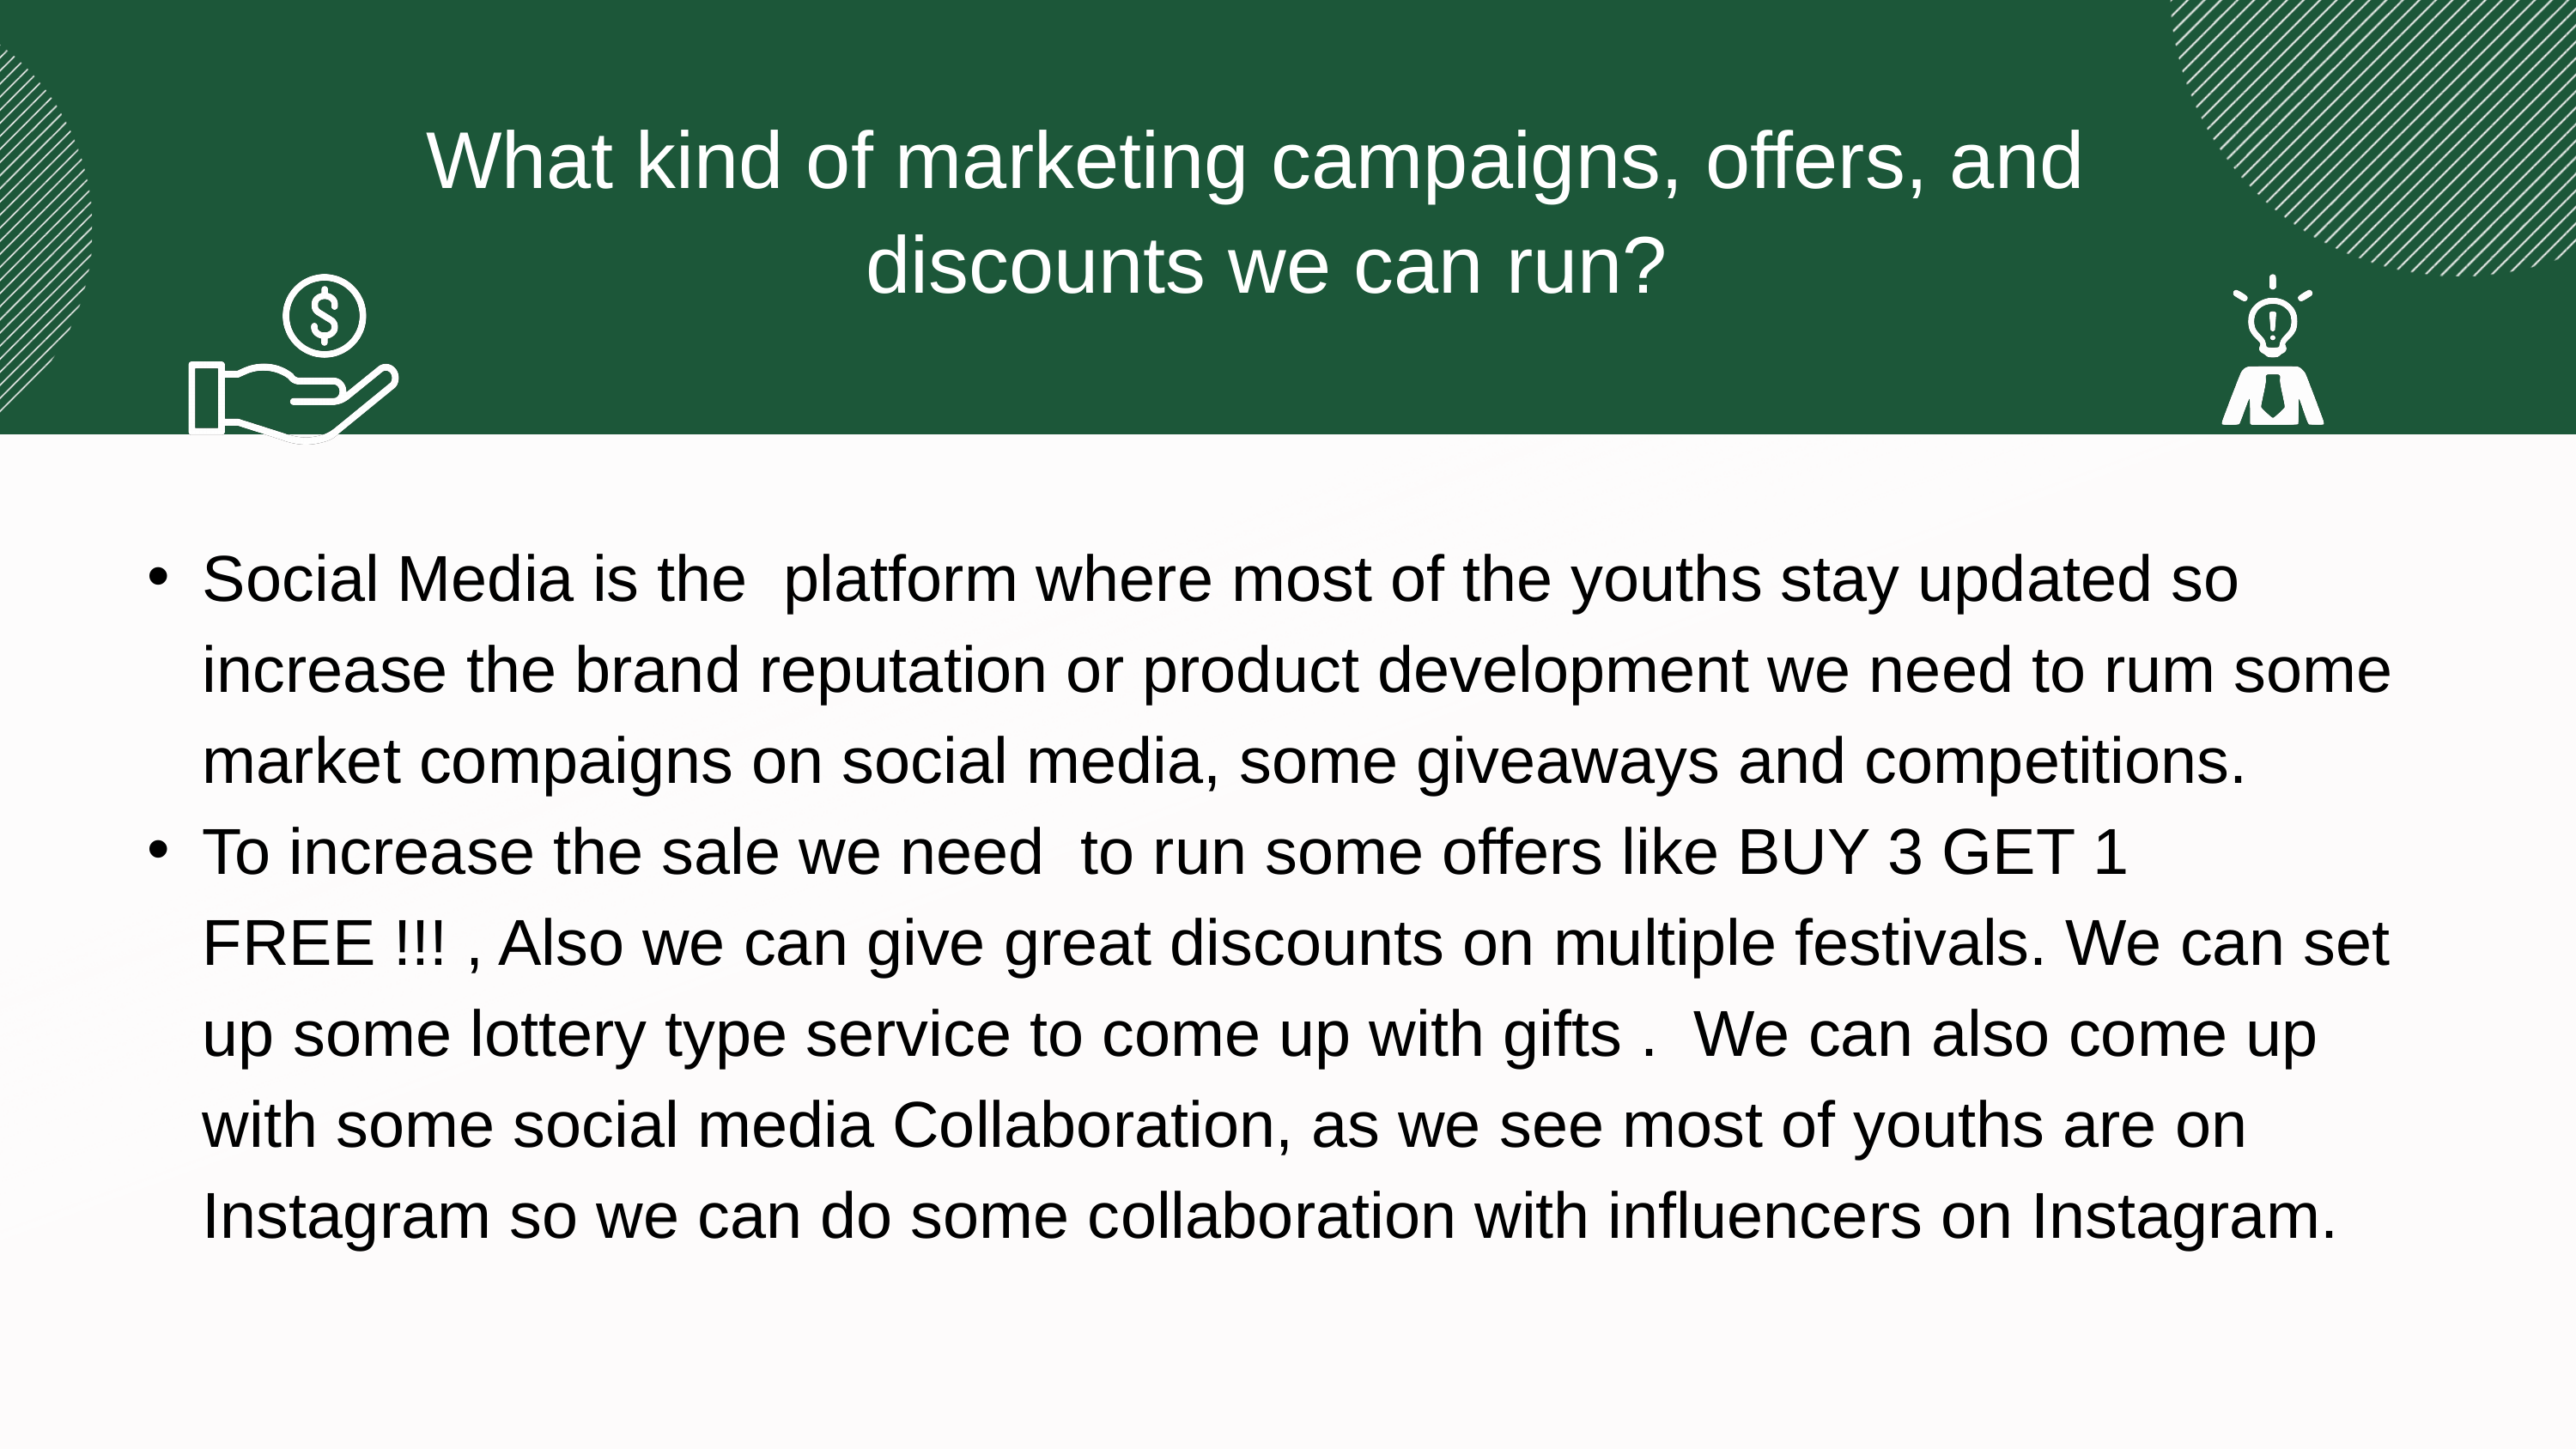

What kind of marketing campaigns, offers, and
discounts we can run?

Social Media is the  platform where most of the youths stay updated so increase the brand reputation or product development we need to rum some market compaigns on social media, some giveaways and competitions.
To increase the sale we need  to run some offers like BUY 3 GET 1 FREE !!! , Also we can give great discounts on multiple festivals. We can set up some lottery type service to come up with gifts .  We can also come up with some social media Collaboration, as we see most of youths are on Instagram so we can do some collaboration with influencers on Instagram.